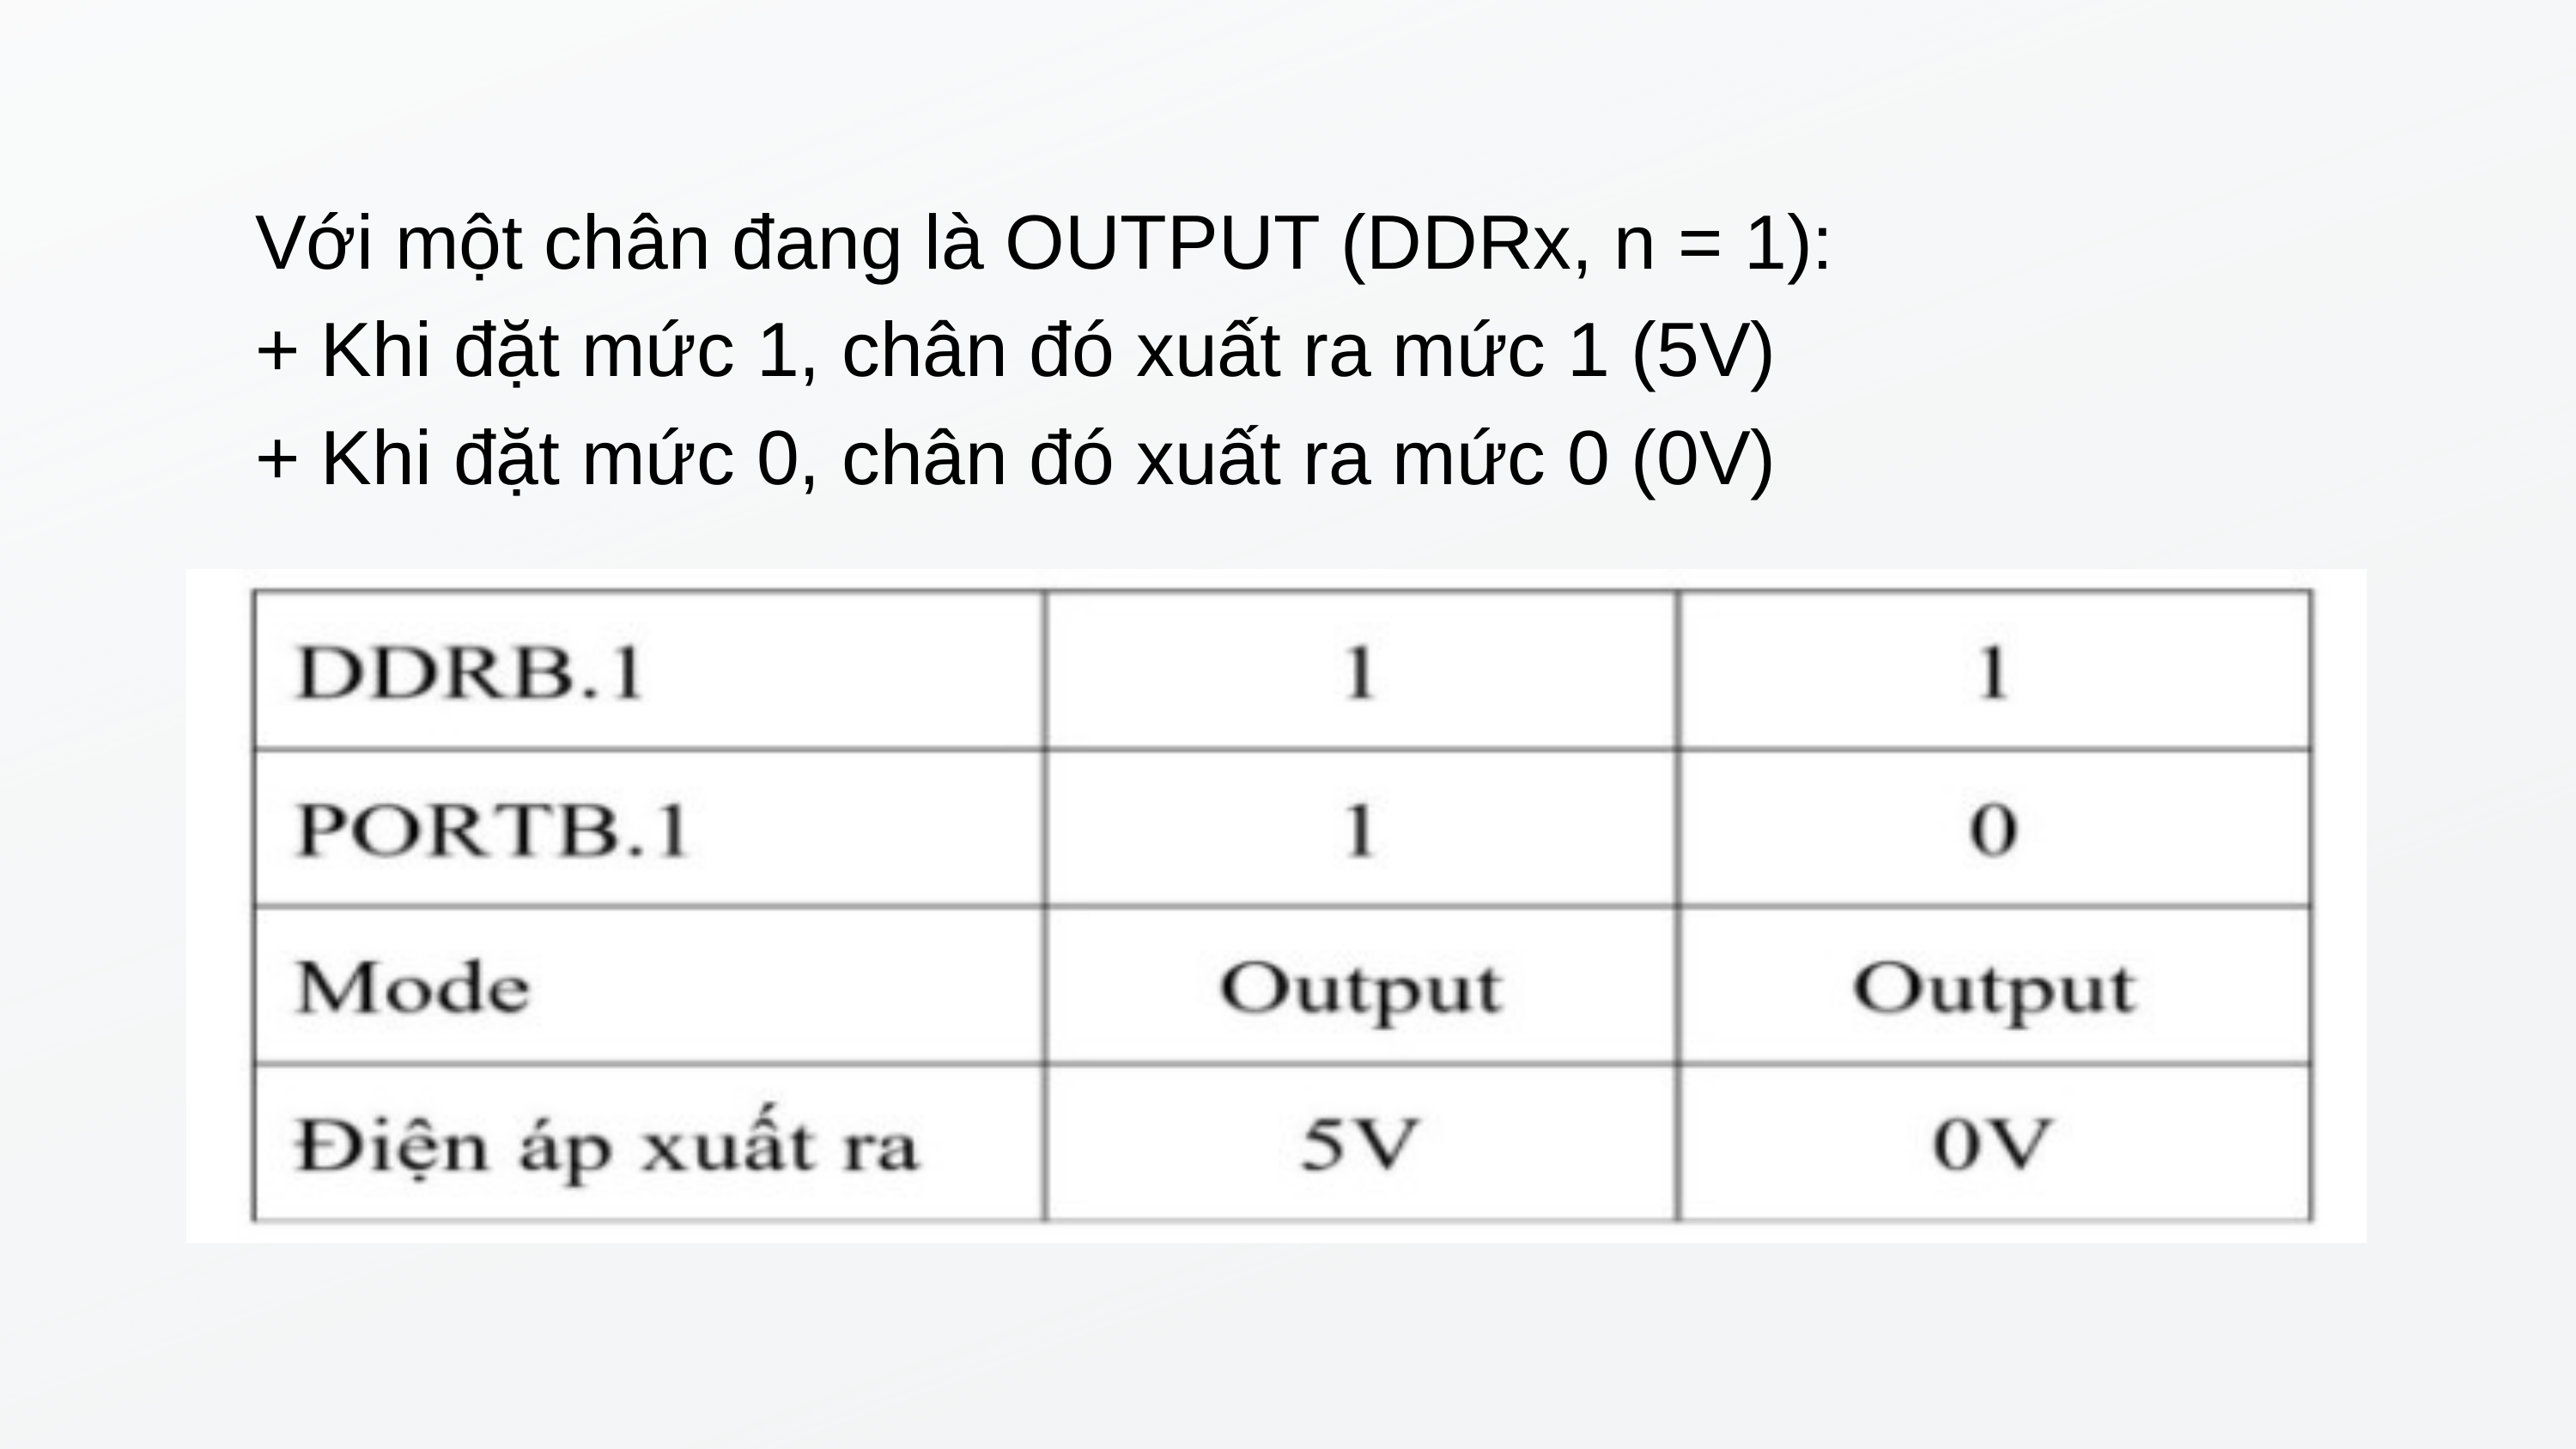

Với một chân đang là OUTPUT (DDRx, n = 1):
+ Khi đặt mức 1, chân đó xuất ra mức 1 (5V)
+ Khi đặt mức 0, chân đó xuất ra mức 0 (0V)

23